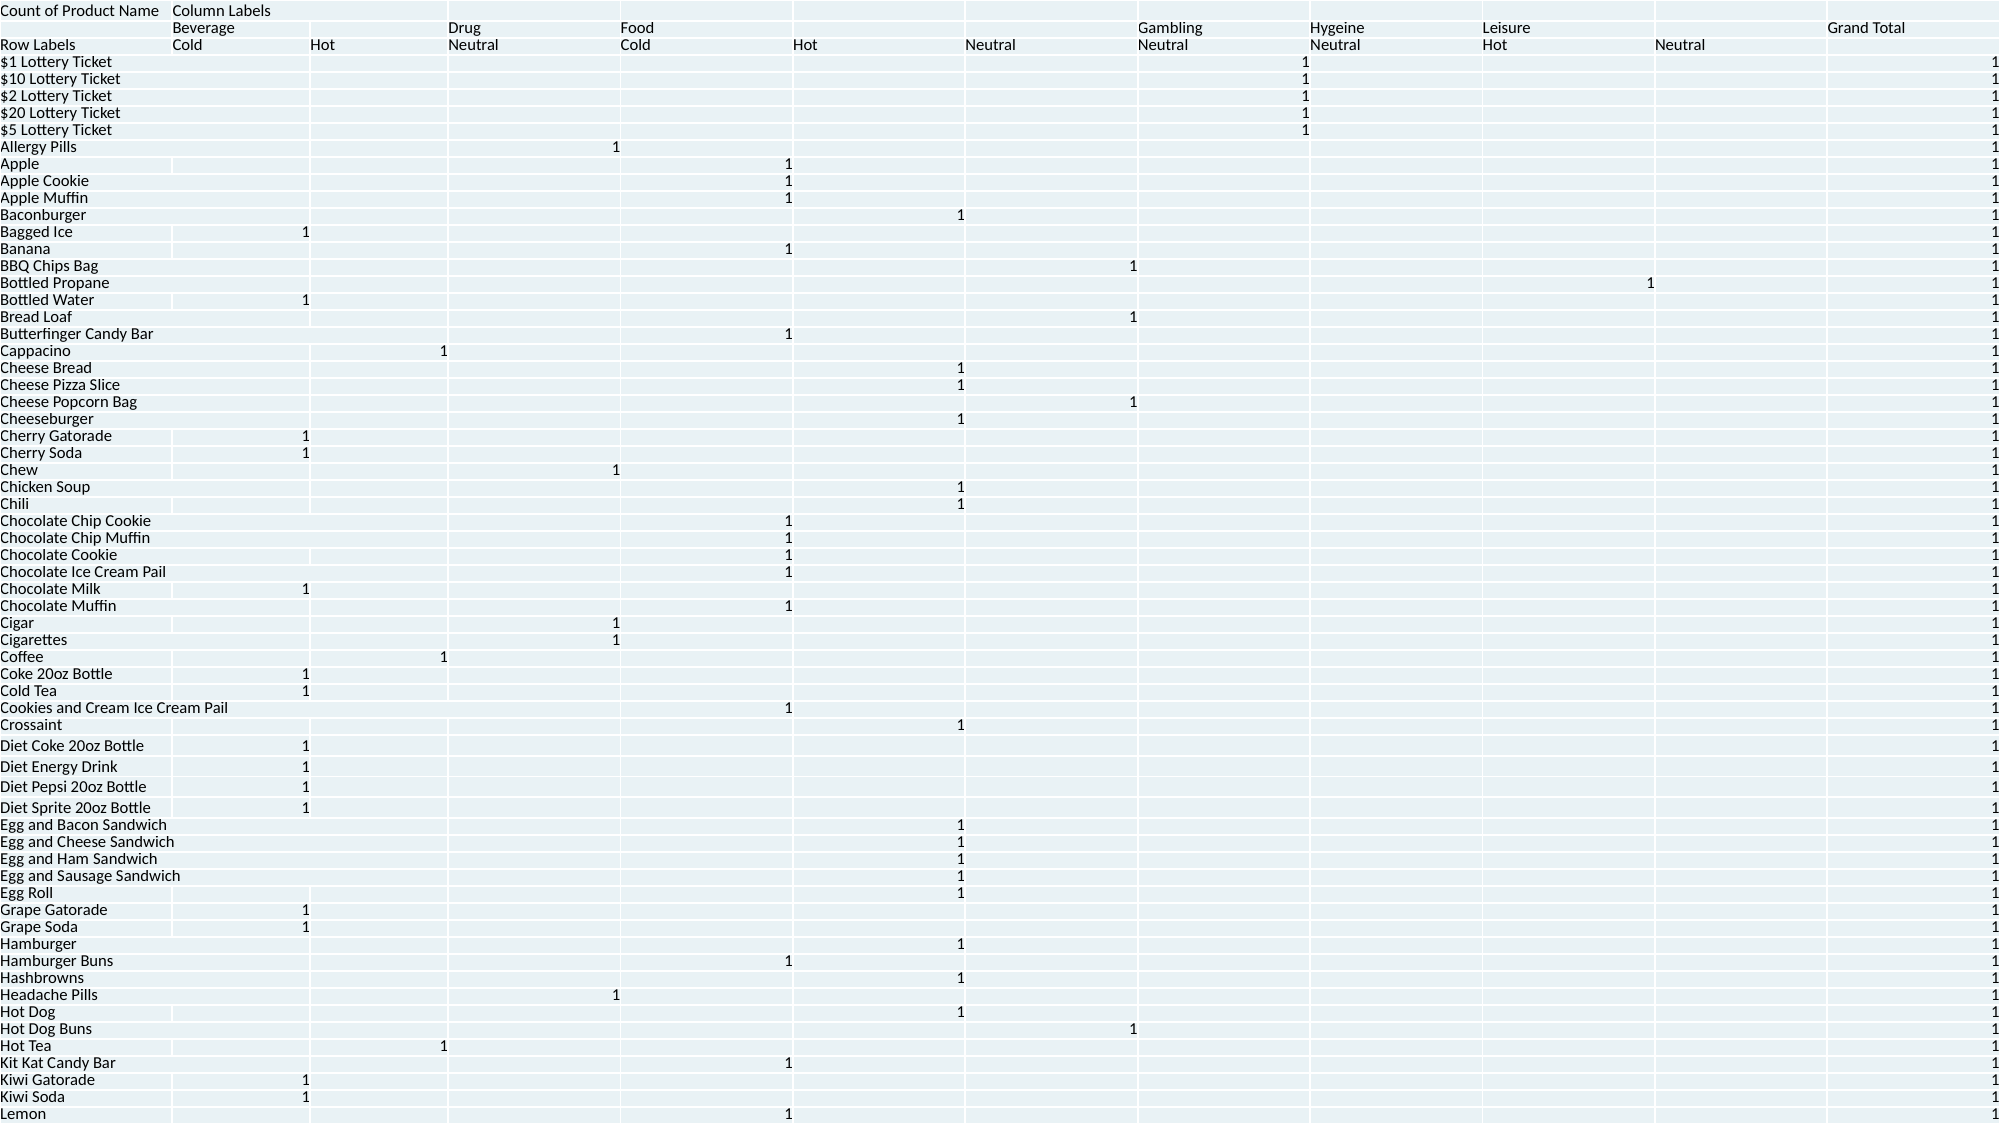

| Count of Product Name | Column Labels |  |  |  |  |  |  |  |  |  |  |
| --- | --- | --- | --- | --- | --- | --- | --- | --- | --- | --- | --- |
|  | Beverage |  | Drug | Food |  |  | Gambling | Hygeine | Leisure |  | Grand Total |
| Row Labels | Cold | Hot | Neutral | Cold | Hot | Neutral | Neutral | Neutral | Hot | Neutral |  |
| $1 Lottery Ticket |  |  |  |  |  |  | 1 |  |  |  | 1 |
| $10 Lottery Ticket |  |  |  |  |  |  | 1 |  |  |  | 1 |
| $2 Lottery Ticket |  |  |  |  |  |  | 1 |  |  |  | 1 |
| $20 Lottery Ticket |  |  |  |  |  |  | 1 |  |  |  | 1 |
| $5 Lottery Ticket |  |  |  |  |  |  | 1 |  |  |  | 1 |
| Allergy Pills |  |  | 1 |  |  |  |  |  |  |  | 1 |
| Apple |  |  |  | 1 |  |  |  |  |  |  | 1 |
| Apple Cookie |  |  |  | 1 |  |  |  |  |  |  | 1 |
| Apple Muffin |  |  |  | 1 |  |  |  |  |  |  | 1 |
| Baconburger |  |  |  |  | 1 |  |  |  |  |  | 1 |
| Bagged Ice | 1 |  |  |  |  |  |  |  |  |  | 1 |
| Banana |  |  |  | 1 |  |  |  |  |  |  | 1 |
| BBQ Chips Bag |  |  |  |  |  | 1 |  |  |  |  | 1 |
| Bottled Propane |  |  |  |  |  |  |  |  | 1 |  | 1 |
| Bottled Water | 1 |  |  |  |  |  |  |  |  |  | 1 |
| Bread Loaf |  |  |  |  |  | 1 |  |  |  |  | 1 |
| Butterfinger Candy Bar |  |  |  | 1 |  |  |  |  |  |  | 1 |
| Cappacino |  | 1 |  |  |  |  |  |  |  |  | 1 |
| Cheese Bread |  |  |  |  | 1 |  |  |  |  |  | 1 |
| Cheese Pizza Slice |  |  |  |  | 1 |  |  |  |  |  | 1 |
| Cheese Popcorn Bag |  |  |  |  |  | 1 |  |  |  |  | 1 |
| Cheeseburger |  |  |  |  | 1 |  |  |  |  |  | 1 |
| Cherry Gatorade | 1 |  |  |  |  |  |  |  |  |  | 1 |
| Cherry Soda | 1 |  |  |  |  |  |  |  |  |  | 1 |
| Chew |  |  | 1 |  |  |  |  |  |  |  | 1 |
| Chicken Soup |  |  |  |  | 1 |  |  |  |  |  | 1 |
| Chili |  |  |  |  | 1 |  |  |  |  |  | 1 |
| Chocolate Chip Cookie |  |  |  | 1 |  |  |  |  |  |  | 1 |
| Chocolate Chip Muffin |  |  |  | 1 |  |  |  |  |  |  | 1 |
| Chocolate Cookie |  |  |  | 1 |  |  |  |  |  |  | 1 |
| Chocolate Ice Cream Pail |  |  |  | 1 |  |  |  |  |  |  | 1 |
| Chocolate Milk | 1 |  |  |  |  |  |  |  |  |  | 1 |
| Chocolate Muffin |  |  |  | 1 |  |  |  |  |  |  | 1 |
| Cigar |  |  | 1 |  |  |  |  |  |  |  | 1 |
| Cigarettes |  |  | 1 |  |  |  |  |  |  |  | 1 |
| Coffee |  | 1 |  |  |  |  |  |  |  |  | 1 |
| Coke 20oz Bottle | 1 |  |  |  |  |  |  |  |  |  | 1 |
| Cold Tea | 1 |  |  |  |  |  |  |  |  |  | 1 |
| Cookies and Cream Ice Cream Pail |  |  |  | 1 |  |  |  |  |  |  | 1 |
| Crossaint |  |  |  |  | 1 |  |  |  |  |  | 1 |
| Diet Coke 20oz Bottle | 1 |  |  |  |  |  |  |  |  |  | 1 |
| Diet Energy Drink | 1 |  |  |  |  |  |  |  |  |  | 1 |
| Diet Pepsi 20oz Bottle | 1 |  |  |  |  |  |  |  |  |  | 1 |
| Diet Sprite 20oz Bottle | 1 |  |  |  |  |  |  |  |  |  | 1 |
| Egg and Bacon Sandwich |  |  |  |  | 1 |  |  |  |  |  | 1 |
| Egg and Cheese Sandwich |  |  |  |  | 1 |  |  |  |  |  | 1 |
| Egg and Ham Sandwich |  |  |  |  | 1 |  |  |  |  |  | 1 |
| Egg and Sausage Sandwich |  |  |  |  | 1 |  |  |  |  |  | 1 |
| Egg Roll |  |  |  |  | 1 |  |  |  |  |  | 1 |
| Grape Gatorade | 1 |  |  |  |  |  |  |  |  |  | 1 |
| Grape Soda | 1 |  |  |  |  |  |  |  |  |  | 1 |
| Hamburger |  |  |  |  | 1 |  |  |  |  |  | 1 |
| Hamburger Buns |  |  |  | 1 |  |  |  |  |  |  | 1 |
| Hashbrowns |  |  |  |  | 1 |  |  |  |  |  | 1 |
| Headache Pills |  |  | 1 |  |  |  |  |  |  |  | 1 |
| Hot Dog |  |  |  |  | 1 |  |  |  |  |  | 1 |
| Hot Dog Buns |  |  |  |  |  | 1 |  |  |  |  | 1 |
| Hot Tea |  | 1 |  |  |  |  |  |  |  |  | 1 |
| Kit Kat Candy Bar |  |  |  | 1 |  |  |  |  |  |  | 1 |
| Kiwi Gatorade | 1 |  |  |  |  |  |  |  |  |  | 1 |
| Kiwi Soda | 1 |  |  |  |  |  |  |  |  |  | 1 |
| Lemon |  |  |  | 1 |  |  |  |  |  |  | 1 |
| Lemon Cookie |  |  |  | 1 |  |  |  |  |  |  | 1 |
| Lemon Gatorade | 1 |  |  |  |  |  |  |  |  |  | 1 |
| Lemon Muffin |  |  |  | 1 |  |  |  |  |  |  | 1 |
| Lemon Soda | 1 |  |  |  |  |  |  |  |  |  | 1 |
| Lime Gatorade | 1 |  |  |  |  |  |  |  |  |  | 1 |
| Lime Soda | 1 |  |  |  |  |  |  |  |  |  | 1 |
| Meat Sticks |  |  |  | 1 |  |  |  |  |  |  | 1 |
| Milky Way Candy Bar |  |  |  | 1 |  |  |  |  |  |  | 1 |
| Mint Ice Cream Pail |  |  |  | 1 |  |  |  |  |  |  | 1 |
| Mocha |  | 1 |  |  |  |  |  |  |  |  | 1 |
| Nail Clipper |  |  |  |  |  |  |  | 1 |  |  | 1 |
| Newspaper |  |  |  |  |  |  |  |  |  | 1 | 1 |
| Onion |  |  |  |  | 1 |  |  |  |  |  | 1 |
| Onionburger |  |  |  |  | 1 |  |  |  |  |  | 1 |
| Orange |  |  |  | 1 |  |  |  |  |  |  | 1 |
| Orange Gatorade | 1 |  |  |  |  |  |  |  |  |  | 1 |
| Orange Juice | 1 |  |  |  |  |  |  |  |  |  | 1 |
| Orange Soda | 1 |  |  |  |  |  |  |  |  |  | 1 |
| Pepperoni Pizza Slice |  |  |  |  | 1 |  |  |  |  |  | 1 |
| Pepsi 20oz Bottle | 1 |  |  |  |  |  |  |  |  |  | 1 |
| Plain Popcorn Bag |  |  |  | 1 |  |  |  |  |  |  | 1 |
| Potato |  |  |  |  | 1 |  |  |  |  |  | 1 |
| Regular Chips Bag |  |  |  |  |  | 1 |  |  |  |  | 1 |
| Regular Energy Drink | 1 |  |  |  |  |  |  |  |  |  | 1 |
| Sausage Pizza Slice |  |  |  |  | 1 |  |  |  |  |  | 1 |
| Sherbet Ice Cream Pail |  |  |  | 1 |  |  |  |  |  |  | 1 |
| Snickers Candy Bar |  |  |  | 1 |  |  |  |  |  |  | 1 |
| Sprite 20oz Bottle | 1 |  |  |  |  |  |  |  |  |  | 1 |
| Strawberry Gatorade | 1 |  |  |  |  |  |  |  |  |  | 1 |
| Strawberry Milk | 1 |  |  |  |  |  |  |  |  |  | 1 |
| Strawberry Soda | 1 |  |  |  |  |  |  |  |  |  | 1 |
| String Cheese |  |  |  | 1 |  |  |  |  |  |  | 1 |
| Summer Sausage |  |  |  | 1 |  |  |  |  |  |  | 1 |
| Tomato Soup |  |  |  |  | 1 |  |  |  |  |  | 1 |
| Vanilla Ice Cream Pail |  |  |  | 1 |  |  |  |  |  |  | 1 |
| Vegetable Soup |  |  |  |  | 1 |  |  |  |  |  | 1 |
| Whatchamacallit Candy Bar |  |  |  | 1 |  |  |  |  |  |  | 1 |
| White Milk | 1 |  |  |  |  |  |  |  |  |  | 1 |
| Grand Total | 29 | 4 | 5 | 27 | 22 | 5 | 5 | 1 | 1 | 1 | 100 |
#